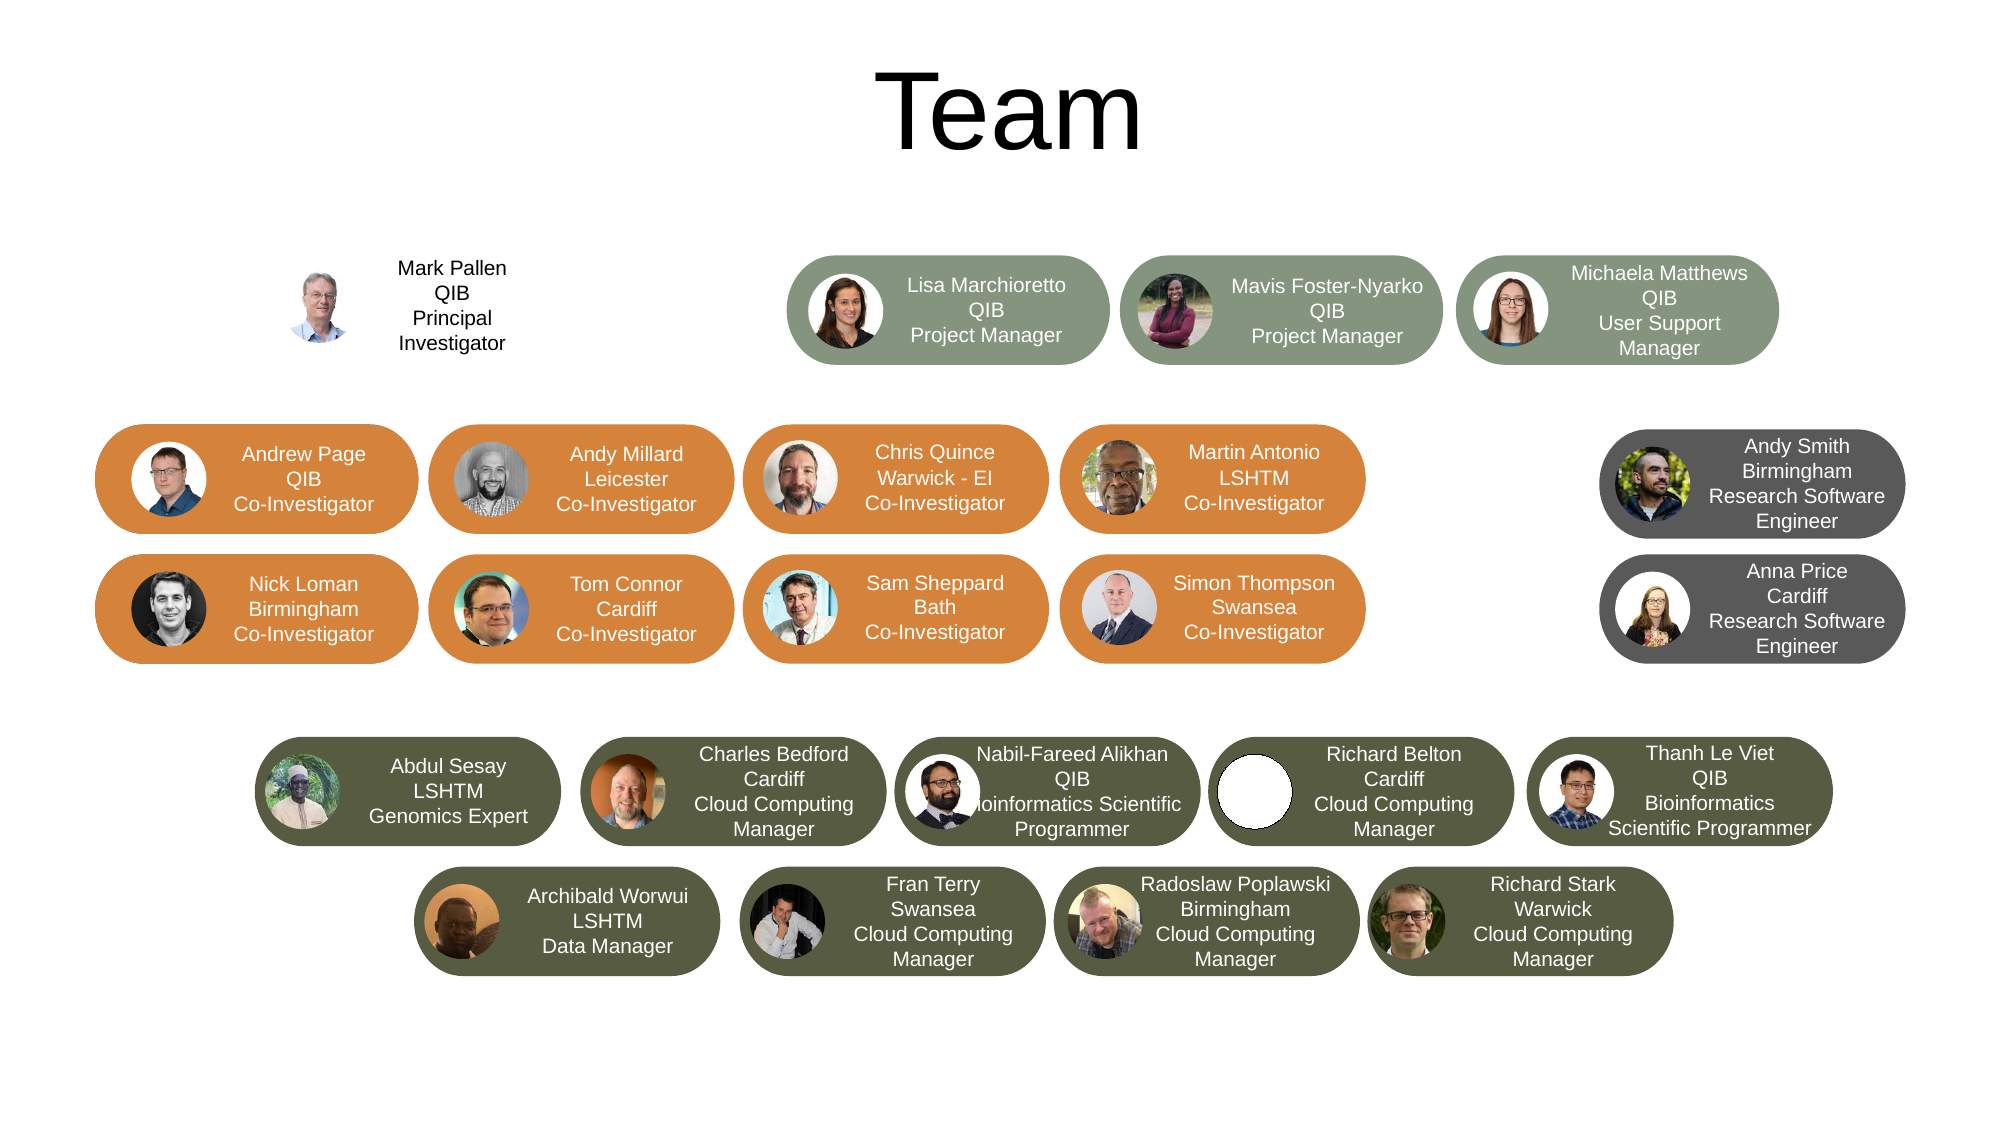

Team

Mark Pallen
QIB
Principal Investigator

Michaela Matthews
QIB
User Support Manager

Lisa Marchioretto
QIB
Project Manager
Mavis Foster-Nyarko
QIB
Project Manager

Andy Smith
Birmingham
Research Software Engineer
Chris Quince
Warwick - EI
Co-Investigator
Martin Antonio
LSHTM
Co-Investigator

Andrew Page
QIB
Co-Investigator
Andy Millard
Leicester
Co-Investigator

Anna Price
Cardiff
Research Software Engineer
Sam Sheppard
Bath
Co-Investigator
Simon Thompson
Swansea
Co-Investigator

Nick Loman
Birmingham
Co-Investigator
Tom Connor
Cardiff
Co-Investigator

Thanh Le Viet
QIB
Bioinformatics Scientific Programmer
Nabil-Fareed Alikhan
QIB
Bioinformatics Scientific Programmer
Charles Bedford
Cardiff
Cloud Computing Manager
Richard Belton
Cardiff
Cloud Computing Manager
Abdul Sesay
LSHTM
Genomics Expert

Fran Terry
Swansea
Cloud Computing Manager
Radoslaw Poplawski
Birmingham
Cloud Computing Manager
Richard Stark
Warwick
Cloud Computing Manager
Archibald Worwui
LSHTM
Data Manager